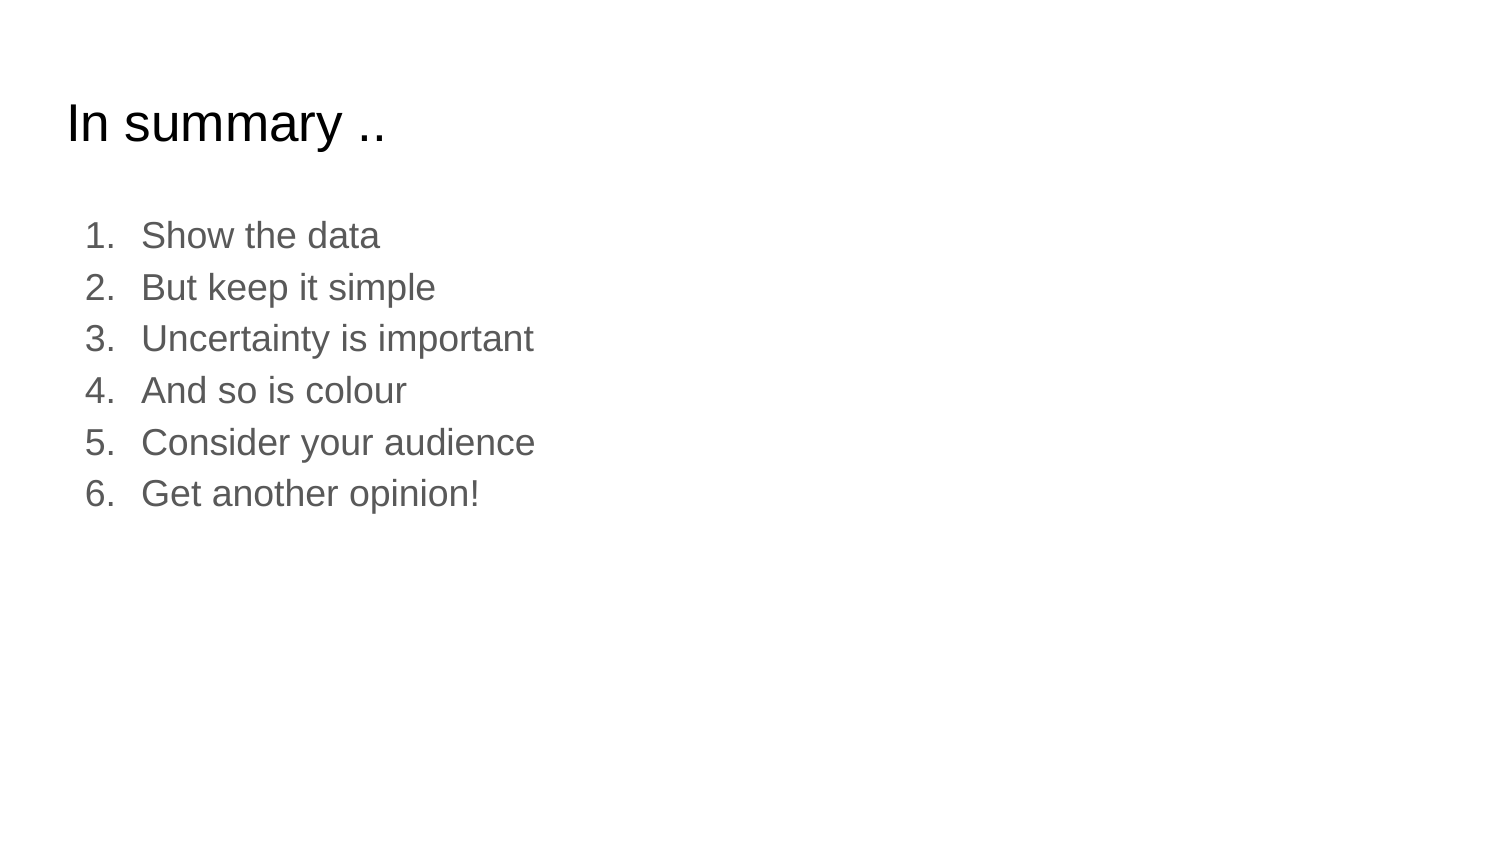

# In summary ..
Show the data
But keep it simple
Uncertainty is important
And so is colour
Consider your audience
Get another opinion!